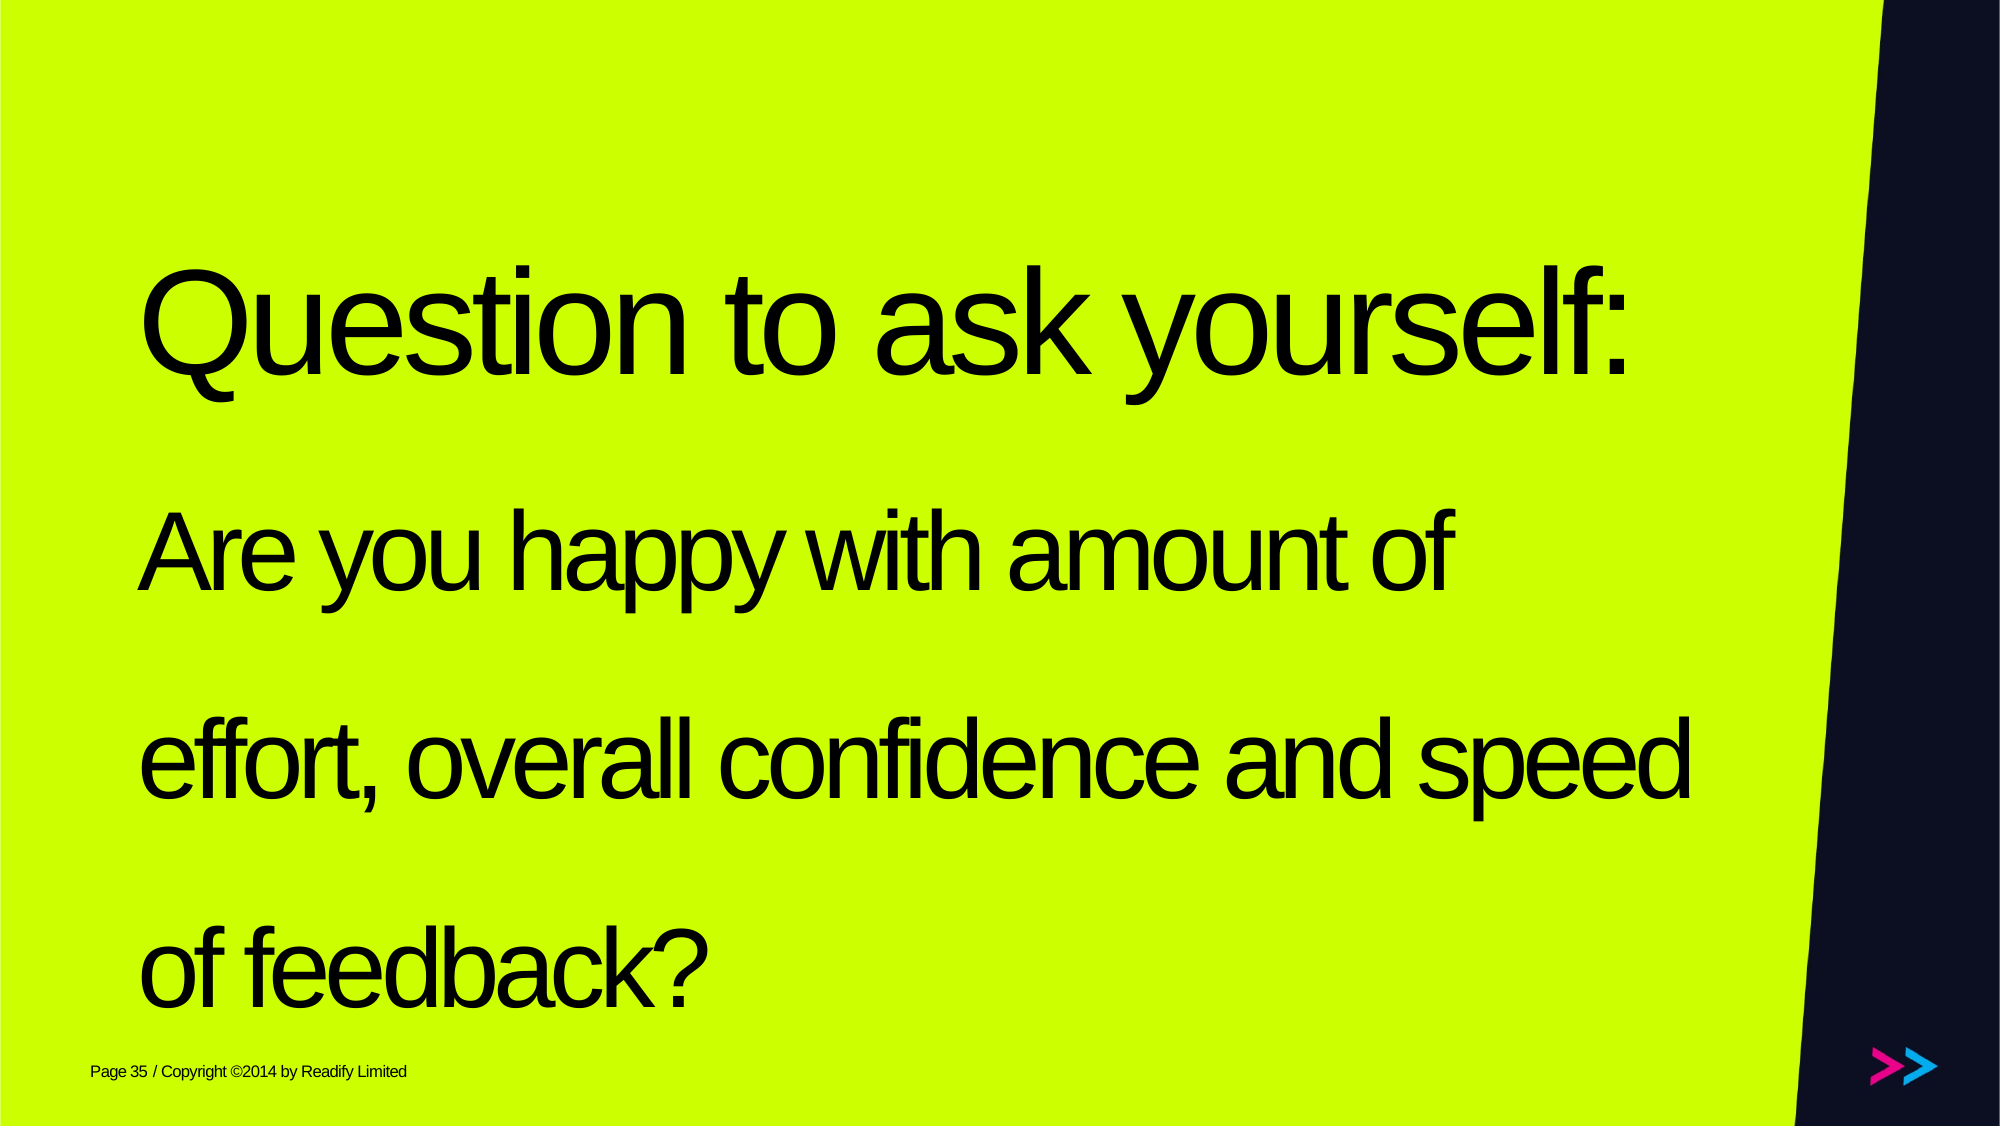

# Question to ask yourself: Are you happy with amount of effort, overall confidence and speed of feedback?
35
/ Copyright ©2014 by Readify Limited